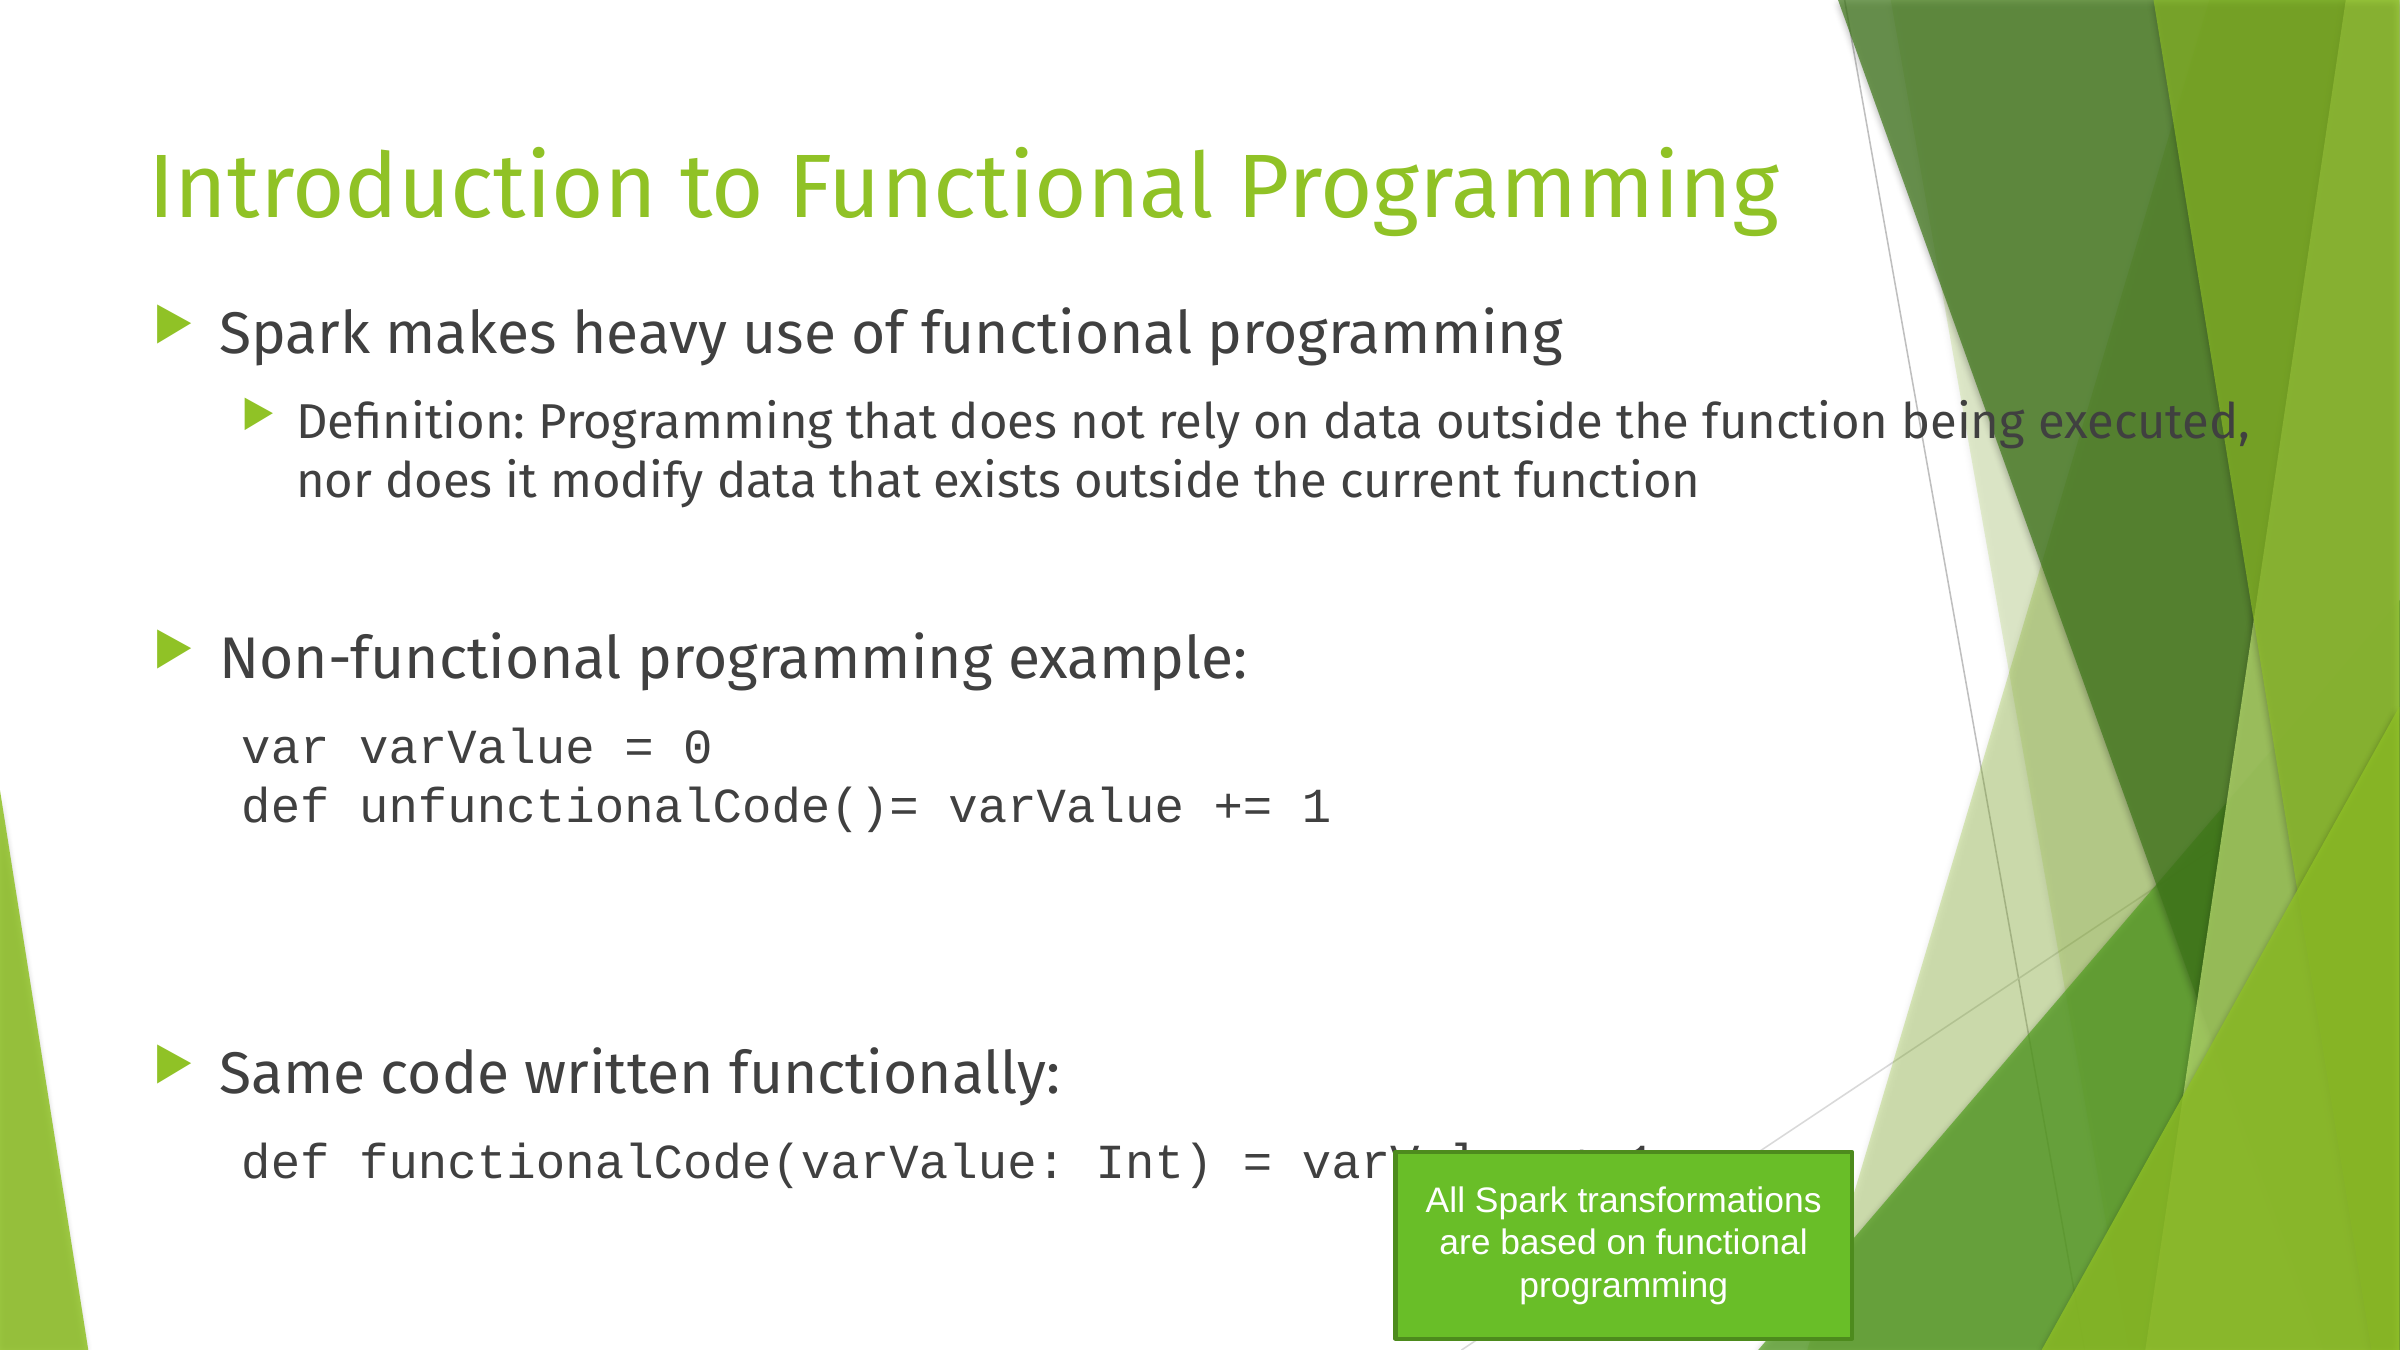

# Introduction to Functional Programming
Spark makes heavy use of functional programming
Definition: Programming that does not rely on data outside the function being executed, nor does it modify data that exists outside the current function

Non-functional programming example:
var varValue = 0
def unfunctionalCode()= varValue += 1

Same code written functionally:
def functionalCode(varValue: Int) = varValue + 1
All Spark transformations are based on functional programming